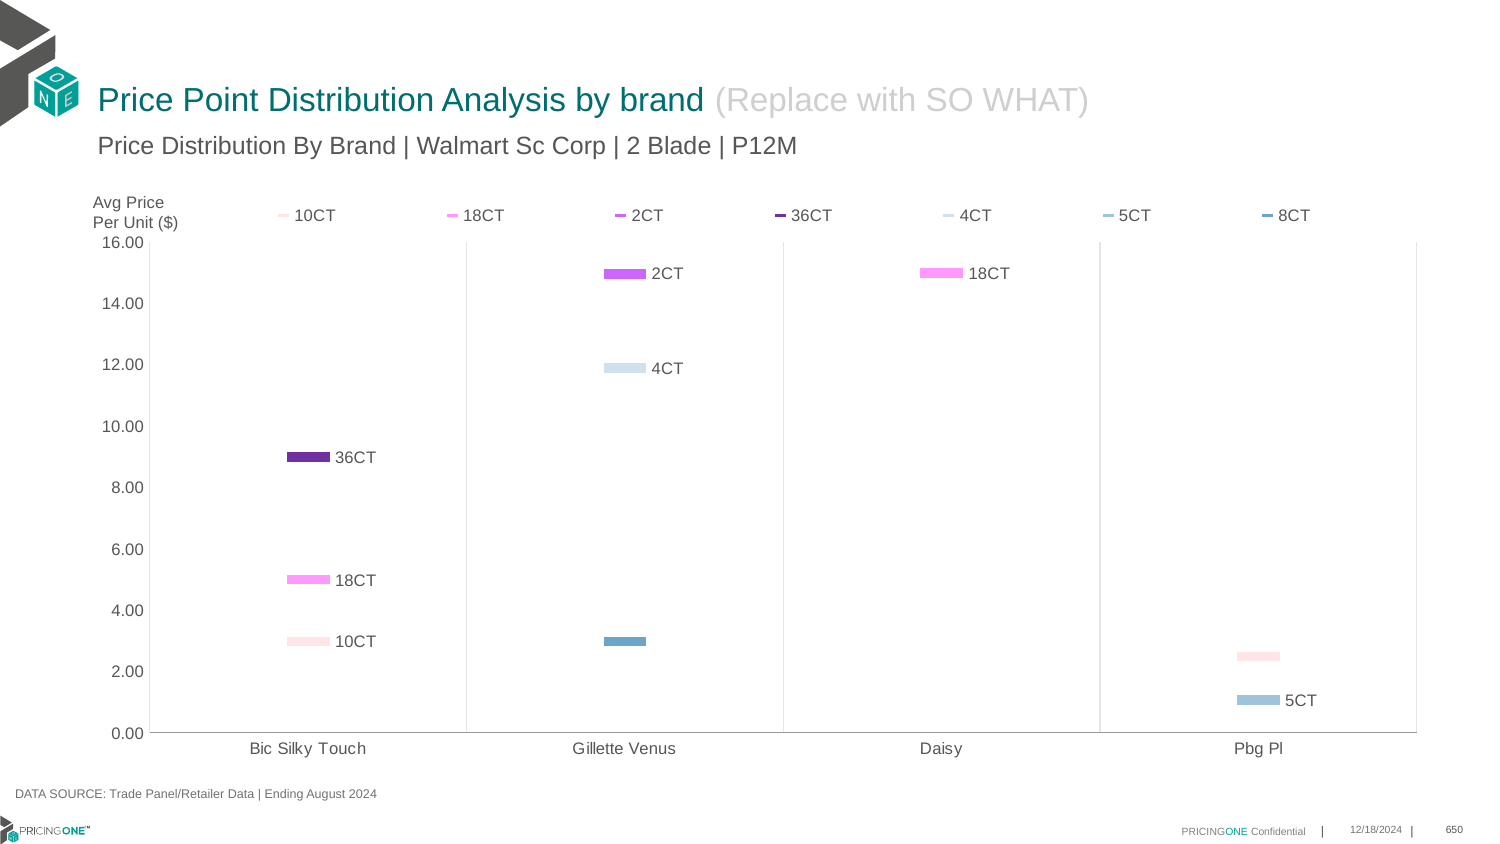

# Price Point Distribution Analysis by brand (Replace with SO WHAT)
Price Distribution By Brand | Walmart Sc Corp | 2 Blade | P12M

### Chart

| Category | 10CT | 18CT | 2CT | 36CT | 4CT | 5CT | 8CT |
|---|---|---|---|---|---|---|---|
| Bic Silky Touch | 2.9763760899031064 | 4.985974760762508 | None | 8.986208180818315 | None | None | None |
| Gillette Venus | None | None | 14.959243651240621 | None | 11.892354719446619 | None | 2.974310116297946 |
| Daisy | None | 14.985355768404366 | None | None | None | None | None |
| Pbg Pl | 2.488828087759185 | None | None | None | None | 1.0696603195228813 | None |
Avg Price
Per Unit ($)
DATA SOURCE: Trade Panel/Retailer Data | Ending August 2024
12/18/2024
650